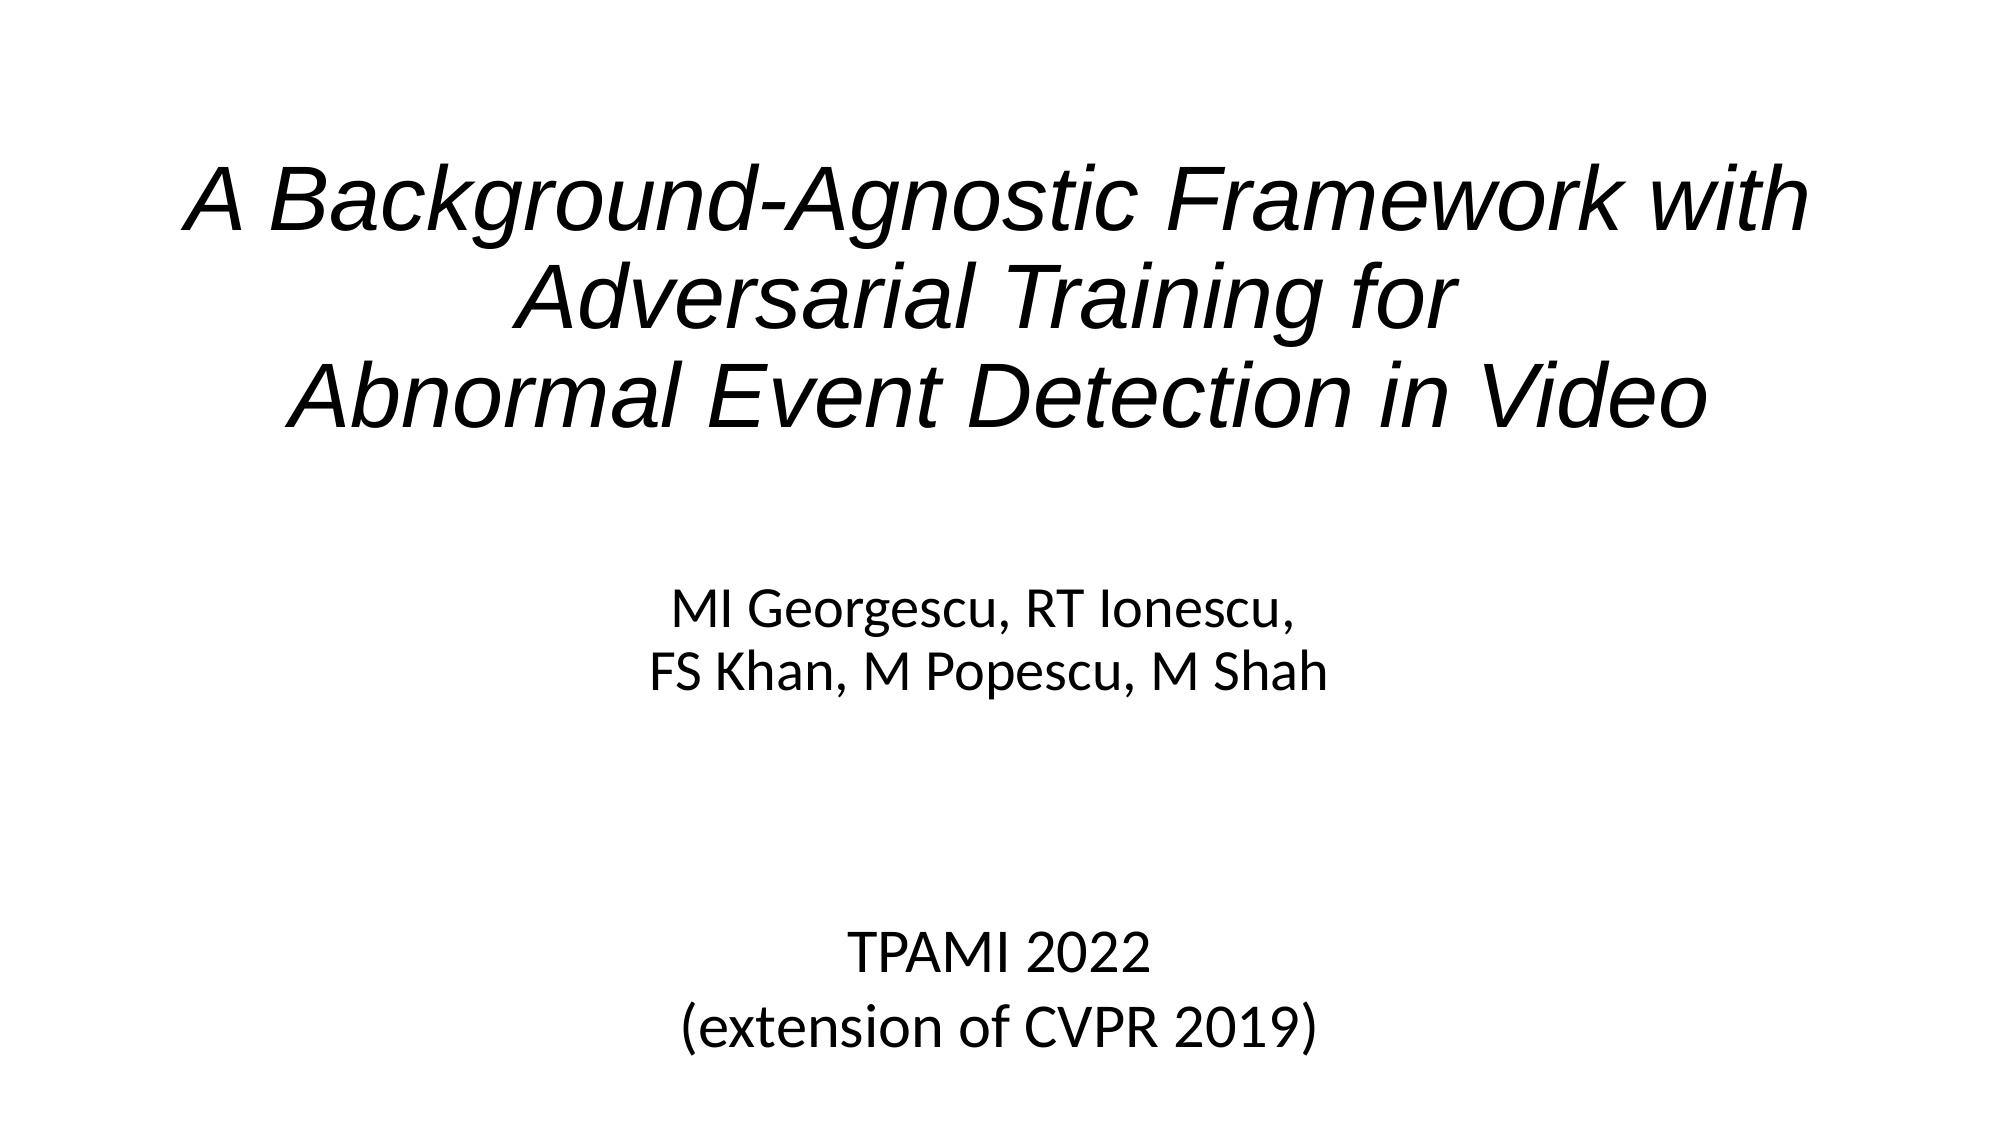

# A Background-Agnostic Framework with Adversarial Training for Abnormal Event Detection in Video
MI Georgescu, RT Ionescu,
FS Khan, M Popescu, M Shah

TPAMI 2022
(extension of CVPR 2019)